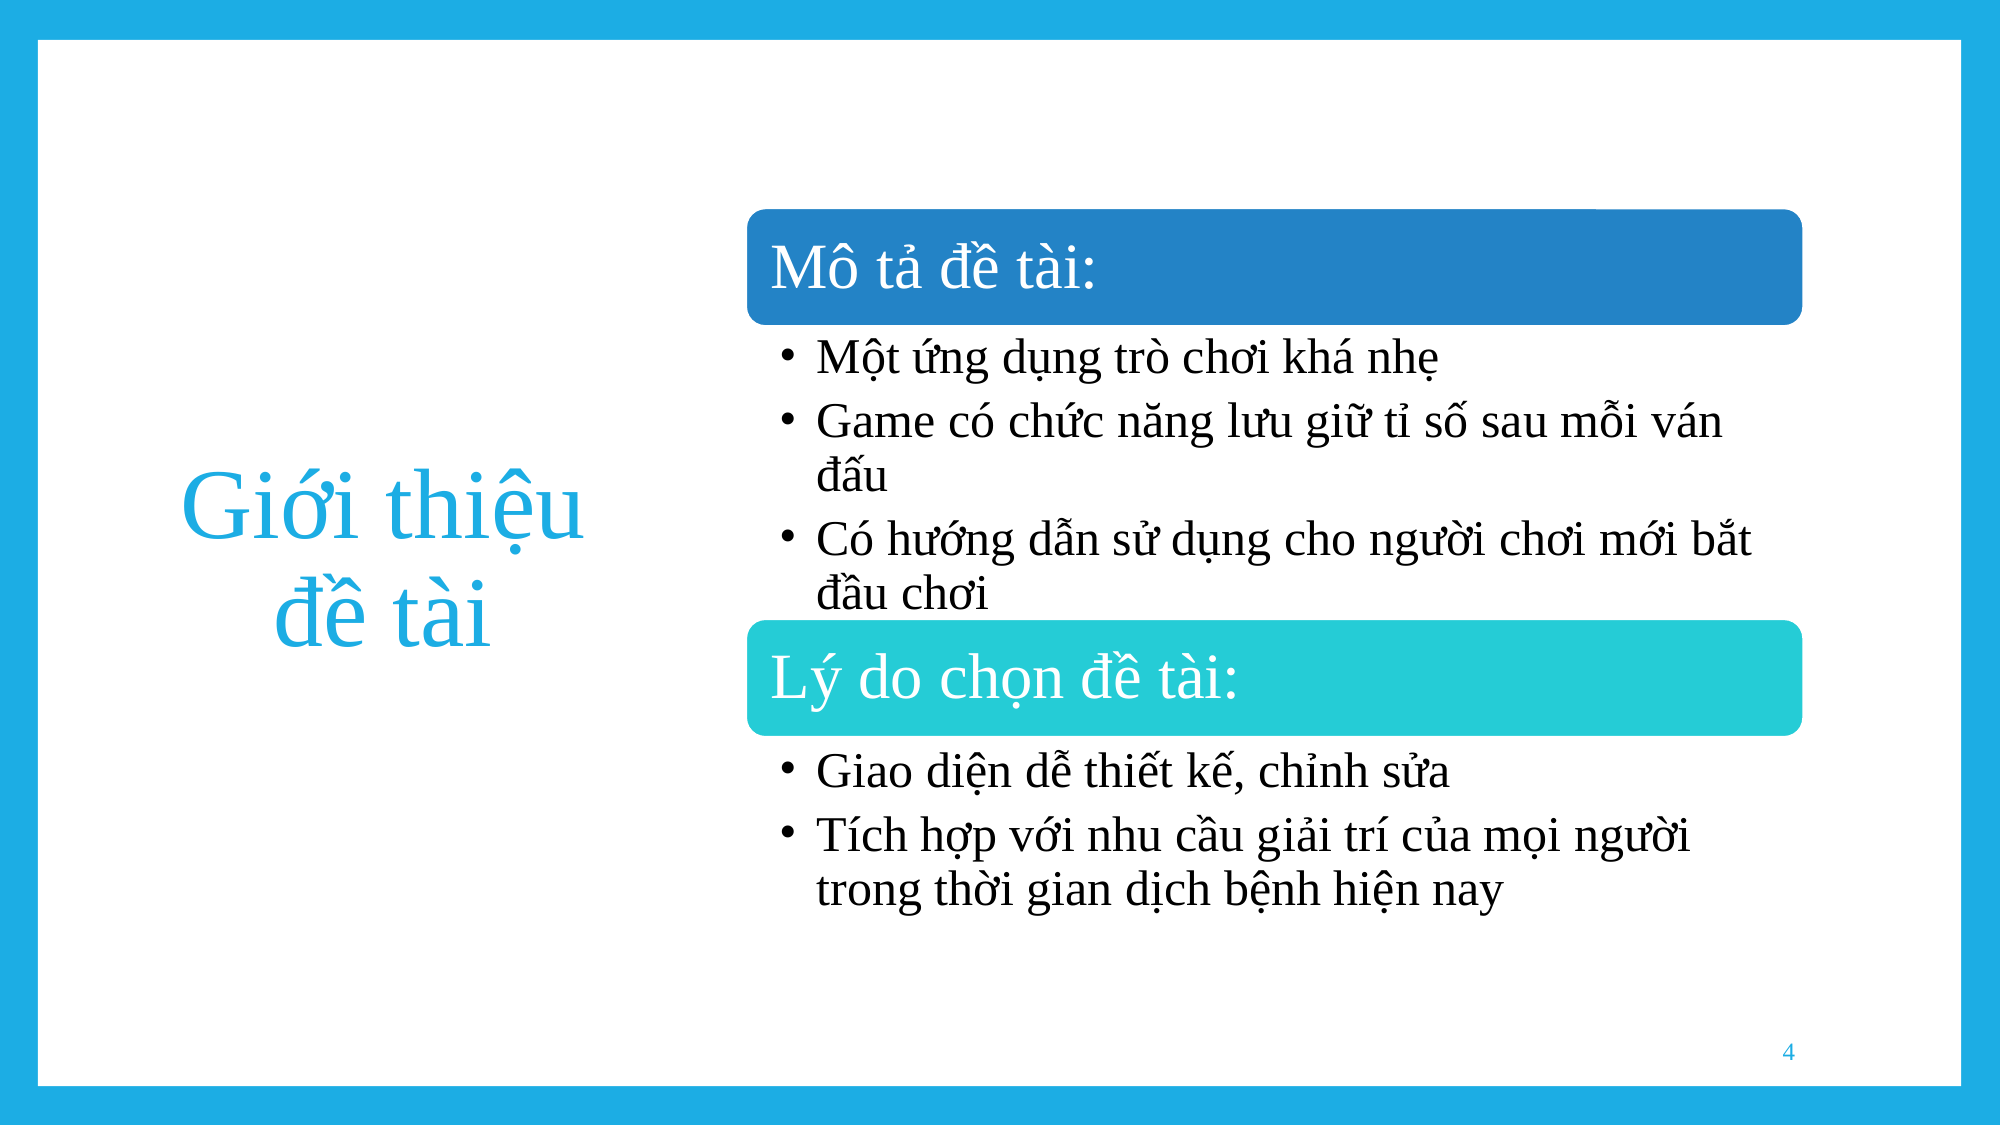

# Giới thiệu đề tài

Mô tả đề tài:

Một ứng dụng trò chơi khá nhẹ
Game có chức năng lưu giữ tỉ số sau mỗi ván đấu
Có hướng dẫn sử dụng cho người chơi mới bắt đầu chơi

Lý do chọn đề tài:

Giao diện dễ thiết kế, chỉnh sửa
Tích hợp với nhu cầu giải trí của mọi người trong thời gian dịch bệnh hiện nay
4